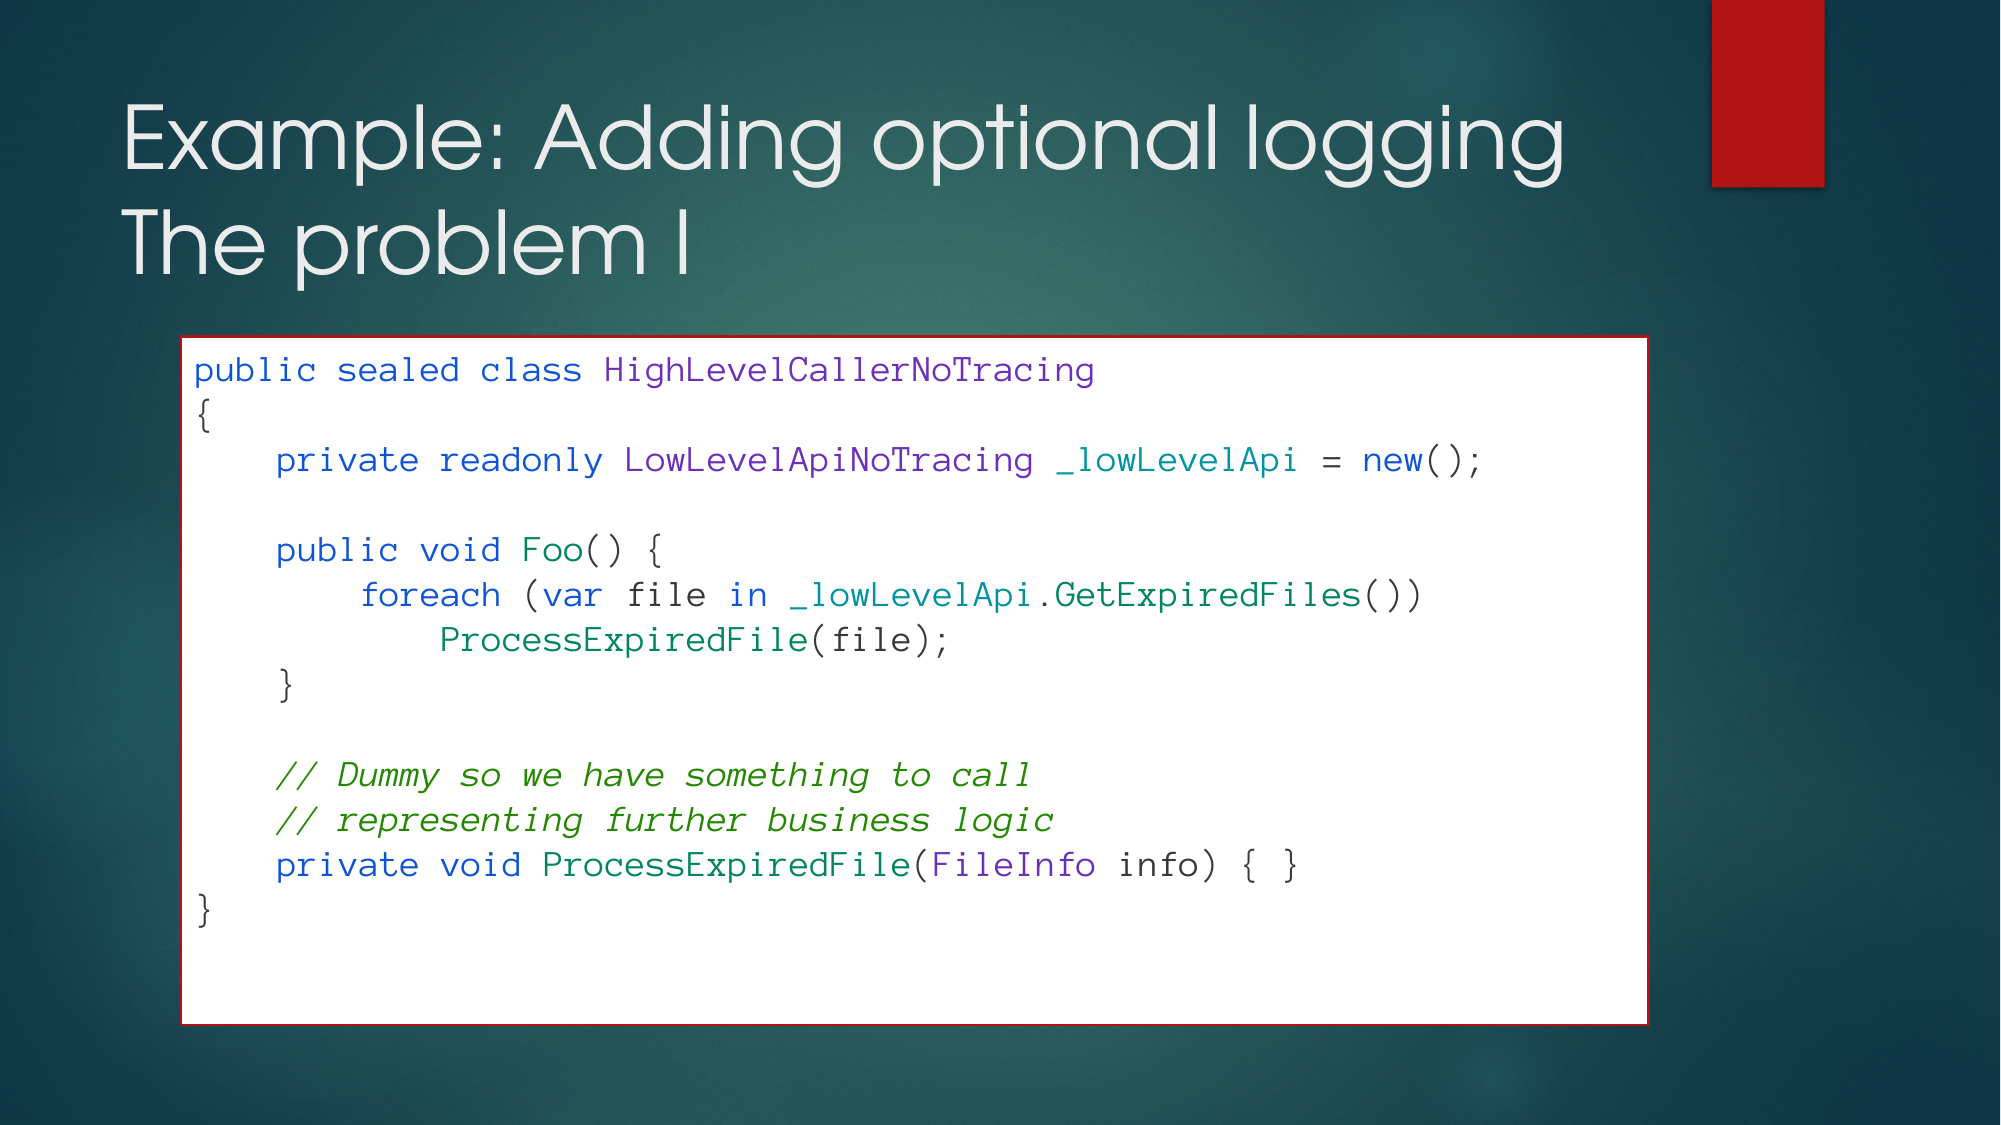

# Example: Adding optional logging The problem I
public sealed class HighLevelCallerNoTracing
{
    private readonly LowLevelApiNoTracing _lowLevelApi = new();
    public void Foo() {
        foreach (var file in _lowLevelApi.GetExpiredFiles())
            ProcessExpiredFile(file);
    }
    // Dummy so we have something to call
    // representing further business logic
    private void ProcessExpiredFile(FileInfo info) { }
}